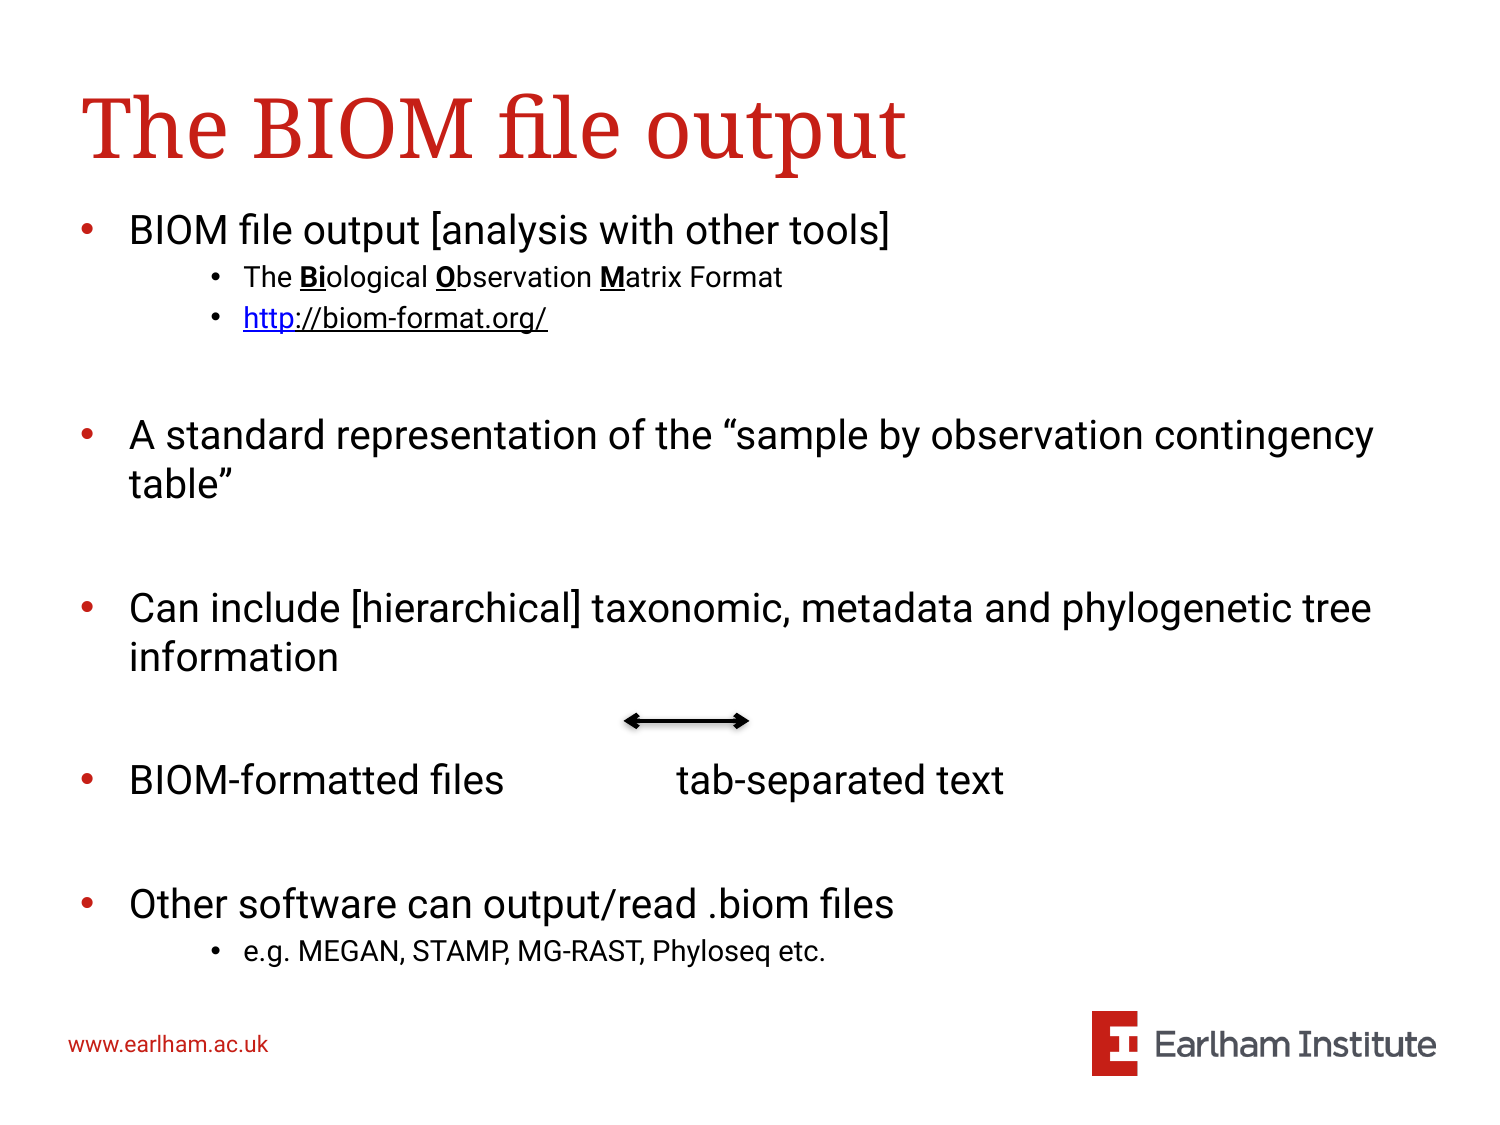

# The BIOM file output
BIOM file output [analysis with other tools]
The Biological Observation Matrix Format
http://biom-format.org/

A standard representation of the “sample by observation contingency table”

Can include [hierarchical] taxonomic, metadata and phylogenetic tree information

BIOM-formatted files  	         tab-separated text

Other software can output/read .biom files
e.g. MEGAN, STAMP, MG-RAST, Phyloseq etc.